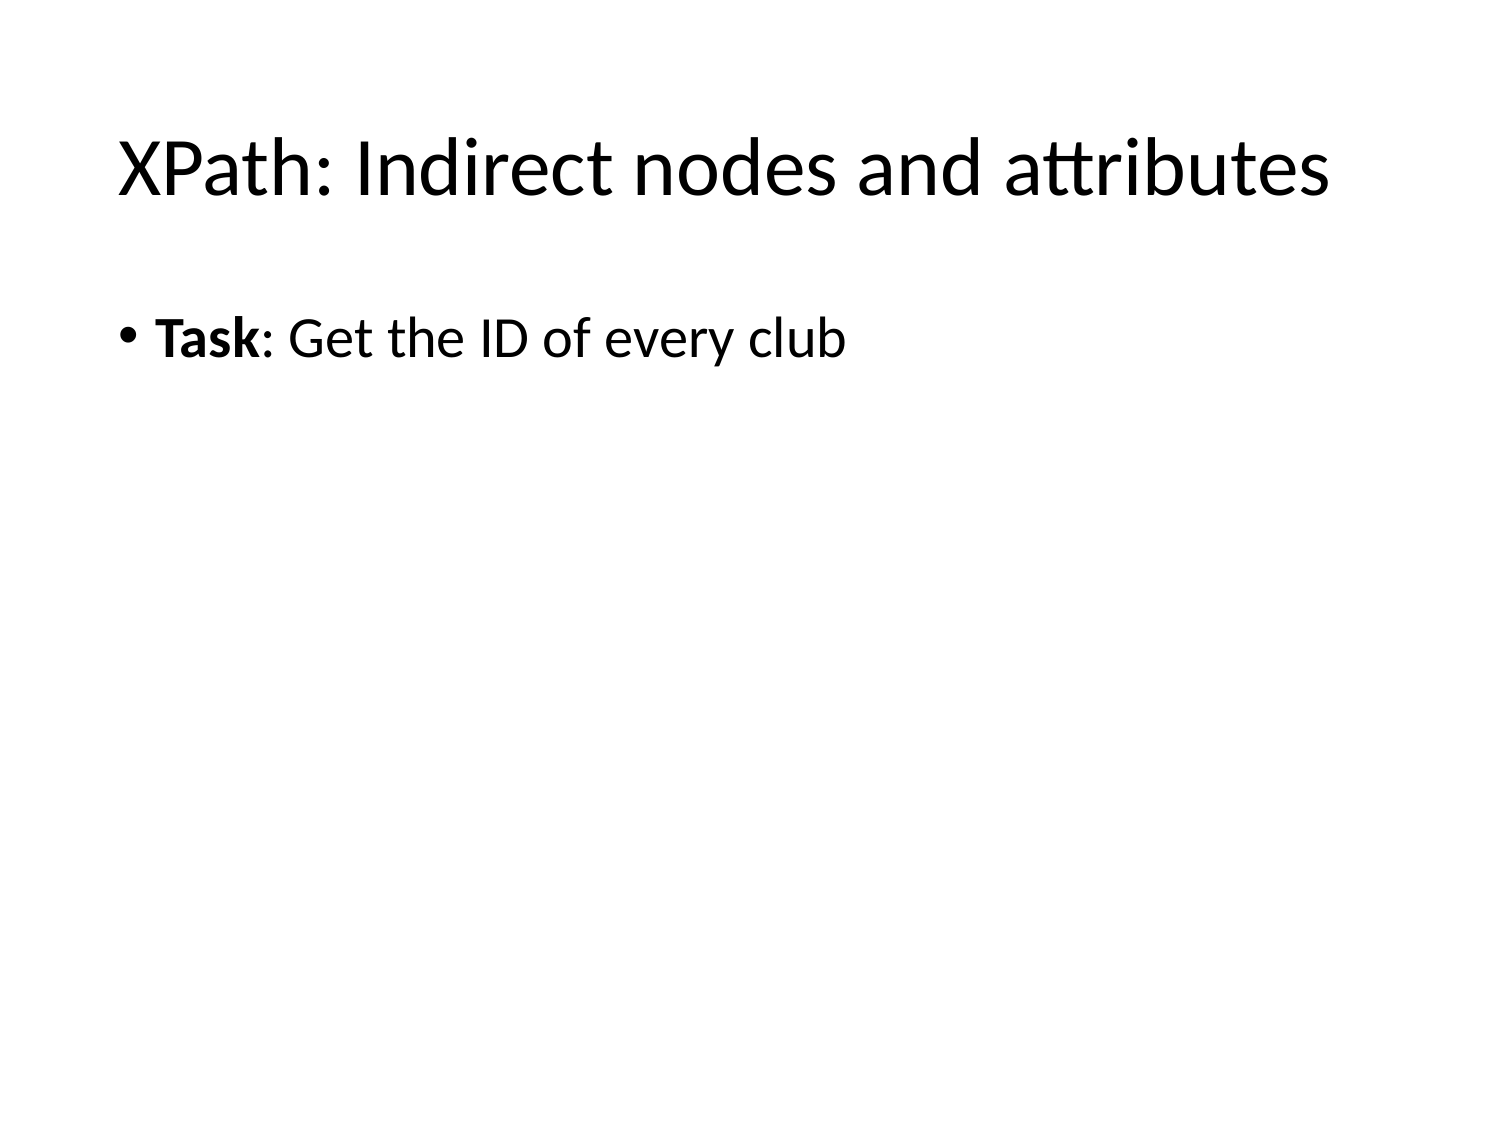

# XPath: Indirect nodes and attributes
Task: Get the ID of every club